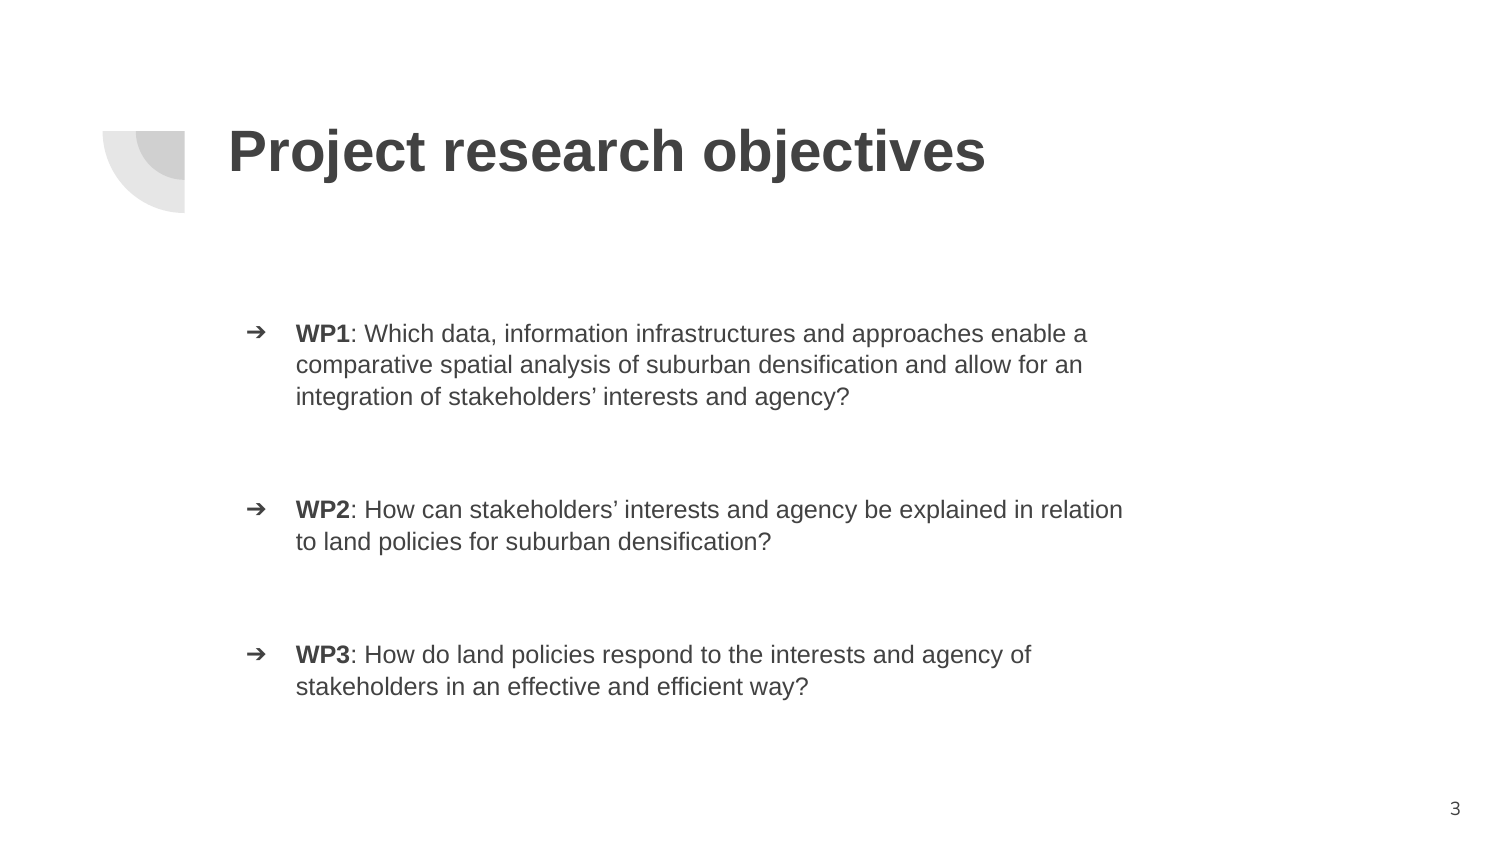

# Project research objectives
WP1: Which data, information infrastructures and approaches enable a comparative spatial analysis of suburban densification and allow for an integration of stakeholders’ interests and agency?

WP2: How can stakeholders’ interests and agency be explained in relation to land policies for suburban densification?

WP3: How do land policies respond to the interests and agency of stakeholders in an effective and efficient way?
3